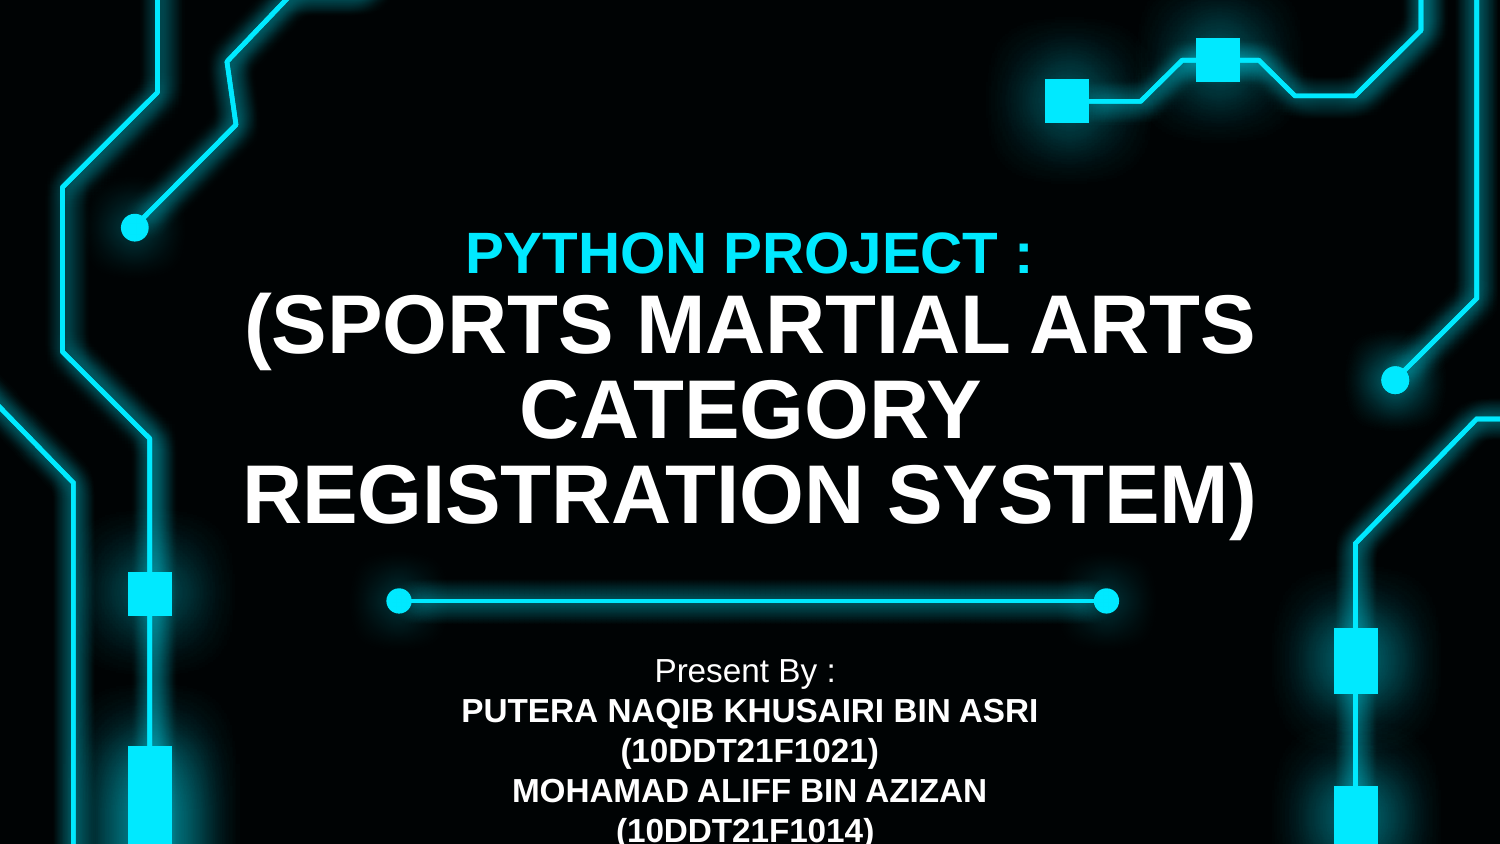

# PYTHON PROJECT : (SPORTS MARTIAL ARTS CATEGORY REGISTRATION SYSTEM)

Present By :
PUTERA NAQIB KHUSAIRI BIN ASRI (10DDT21F1021)
MOHAMAD ALIFF BIN AZIZAN (10DDT21F1014)